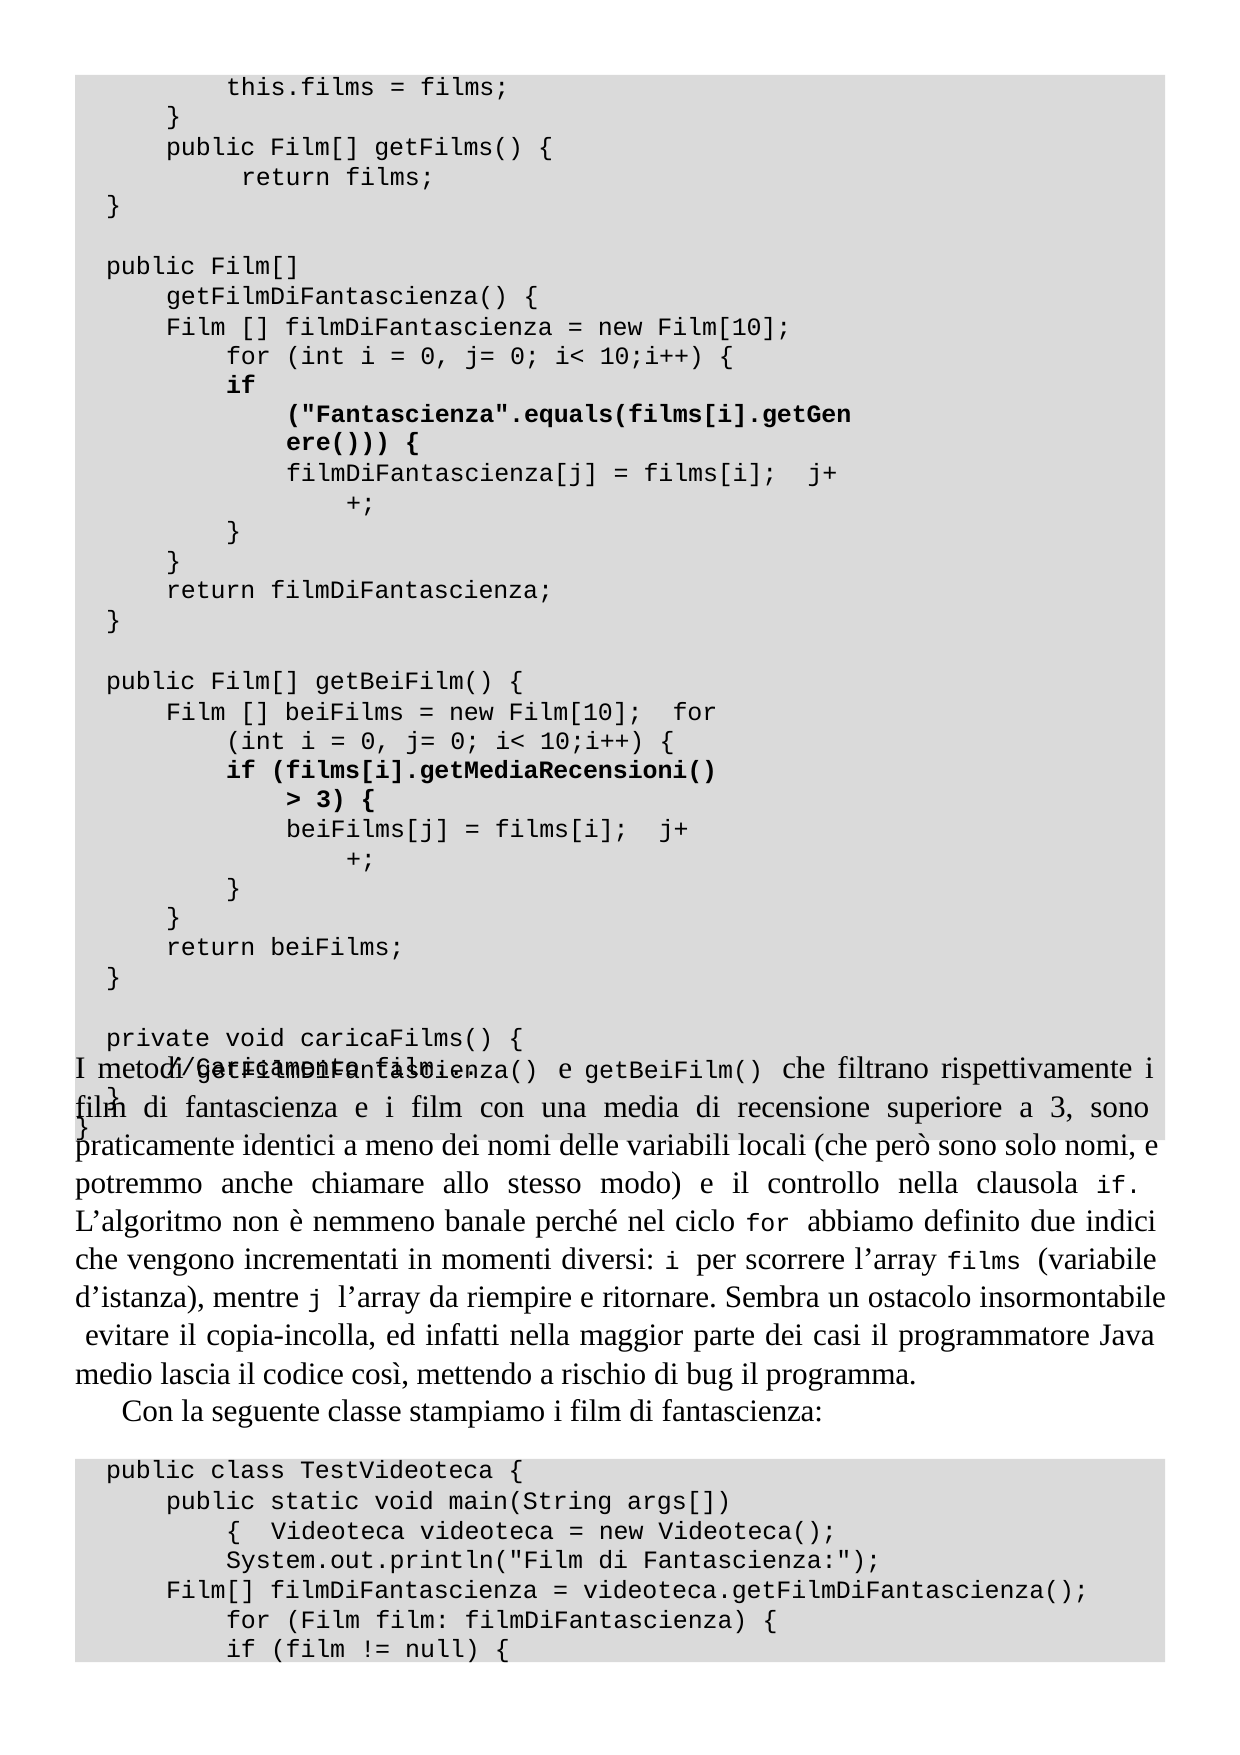

this.films = films;
}
public Film[] getFilms() {  return films;
}

public Film[] getFilmDiFantascienza() {
Film [] filmDiFantascienza = new Film[10];  for (int i = 0, j= 0; i< 10;i++) {
if ("Fantascienza".equals(films[i].getGenere())) {
filmDiFantascienza[j] = films[i];  j++;
}
}
return filmDiFantascienza;
}

public Film[] getBeiFilm() {
Film [] beiFilms = new Film[10];  for (int i = 0, j= 0; i< 10;i++) {
if (films[i].getMediaRecensioni() > 3) {
beiFilms[j] = films[i];  j++;
}
}
return beiFilms;
}

private void caricaFilms() {
//Caricamento film...
}
}
I metodi getFilmDiFantascienza() e getBeiFilm() che filtrano rispettivamente i  film di fantascienza e i film con una media di recensione superiore a 3, sono  praticamente identici a meno dei nomi delle variabili locali (che però sono solo nomi, e  potremmo anche chiamare allo stesso modo) e il controllo nella clausola if.  L’algoritmo non è nemmeno banale perché nel ciclo for abbiamo definito due indici  che vengono incrementati in momenti diversi: i per scorrere l’array films (variabile  d’istanza), mentre j l’array da riempire e ritornare. Sembra un ostacolo insormontabile  evitare il copia-incolla, ed infatti nella maggior parte dei casi il programmatore Java  medio lascia il codice così, mettendo a rischio di bug il programma.
Con la seguente classe stampiamo i film di fantascienza:
public class TestVideoteca {
public static void main(String args[]) {  Videoteca videoteca = new Videoteca();  System.out.println("Film di Fantascienza:");
Film[] filmDiFantascienza = videoteca.getFilmDiFantascienza();  for (Film film: filmDiFantascienza) {
if (film != null) {